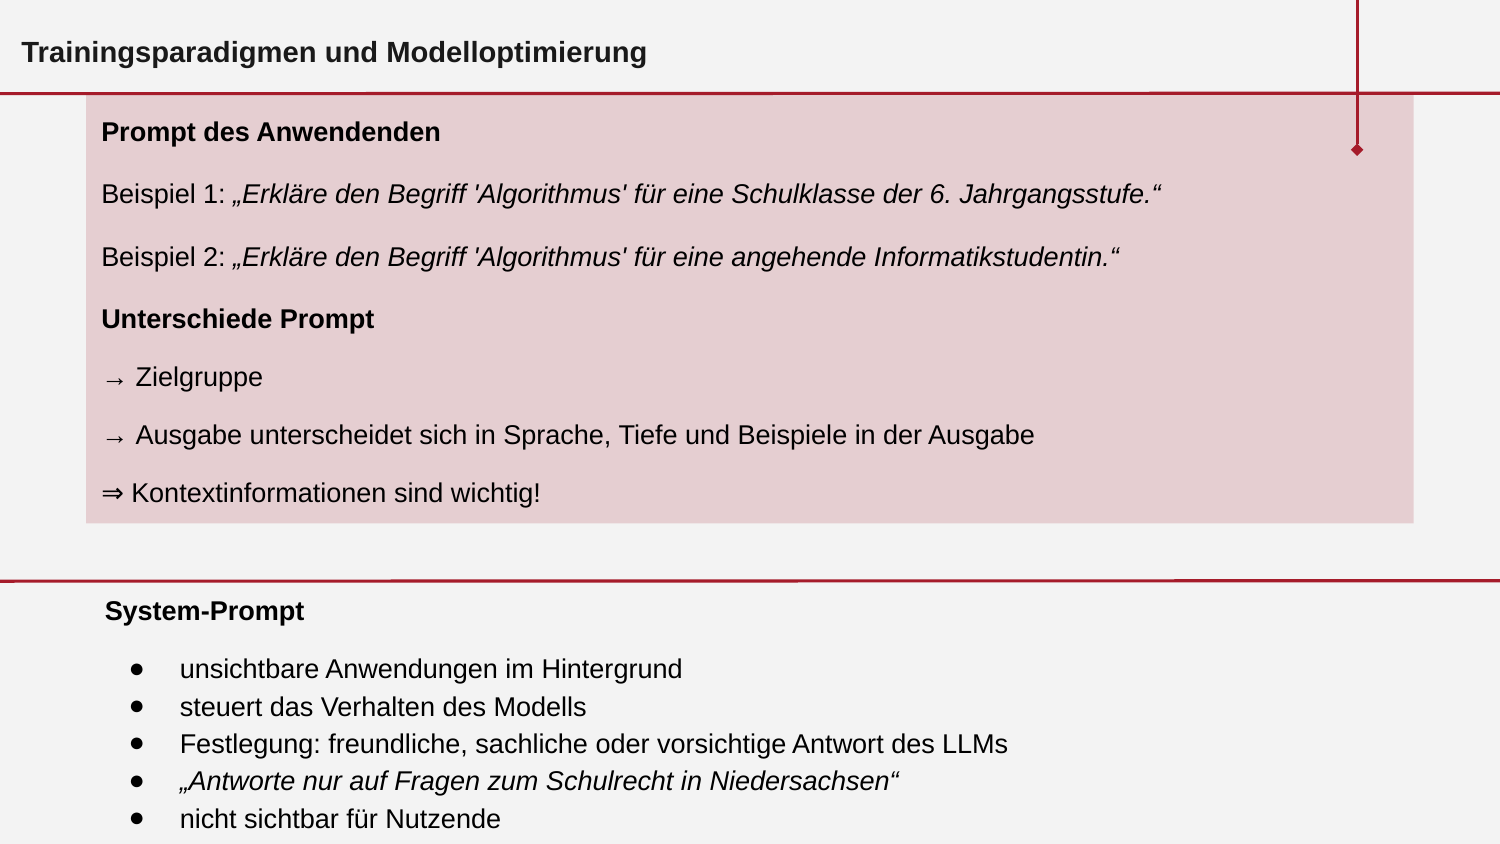

Trainingsparadigmen und Modelloptimierung
Prompt des Anwendenden
Beispiel 1: „Erkläre den Begriff 'Algorithmus' für eine Schulklasse der 6. Jahrgangsstufe.“
Beispiel 2: „Erkläre den Begriff 'Algorithmus' für eine angehende Informatikstudentin.“
Unterschiede Prompt
→ Zielgruppe
→ Ausgabe unterscheidet sich in Sprache, Tiefe und Beispiele in der Ausgabe
⇒ Kontextinformationen sind wichtig!
System-Prompt
unsichtbare Anwendungen im Hintergrund
steuert das Verhalten des Modells
Festlegung: freundliche, sachliche oder vorsichtige Antwort des LLMs
„Antworte nur auf Fragen zum Schulrecht in Niedersachsen“
nicht sichtbar für Nutzende